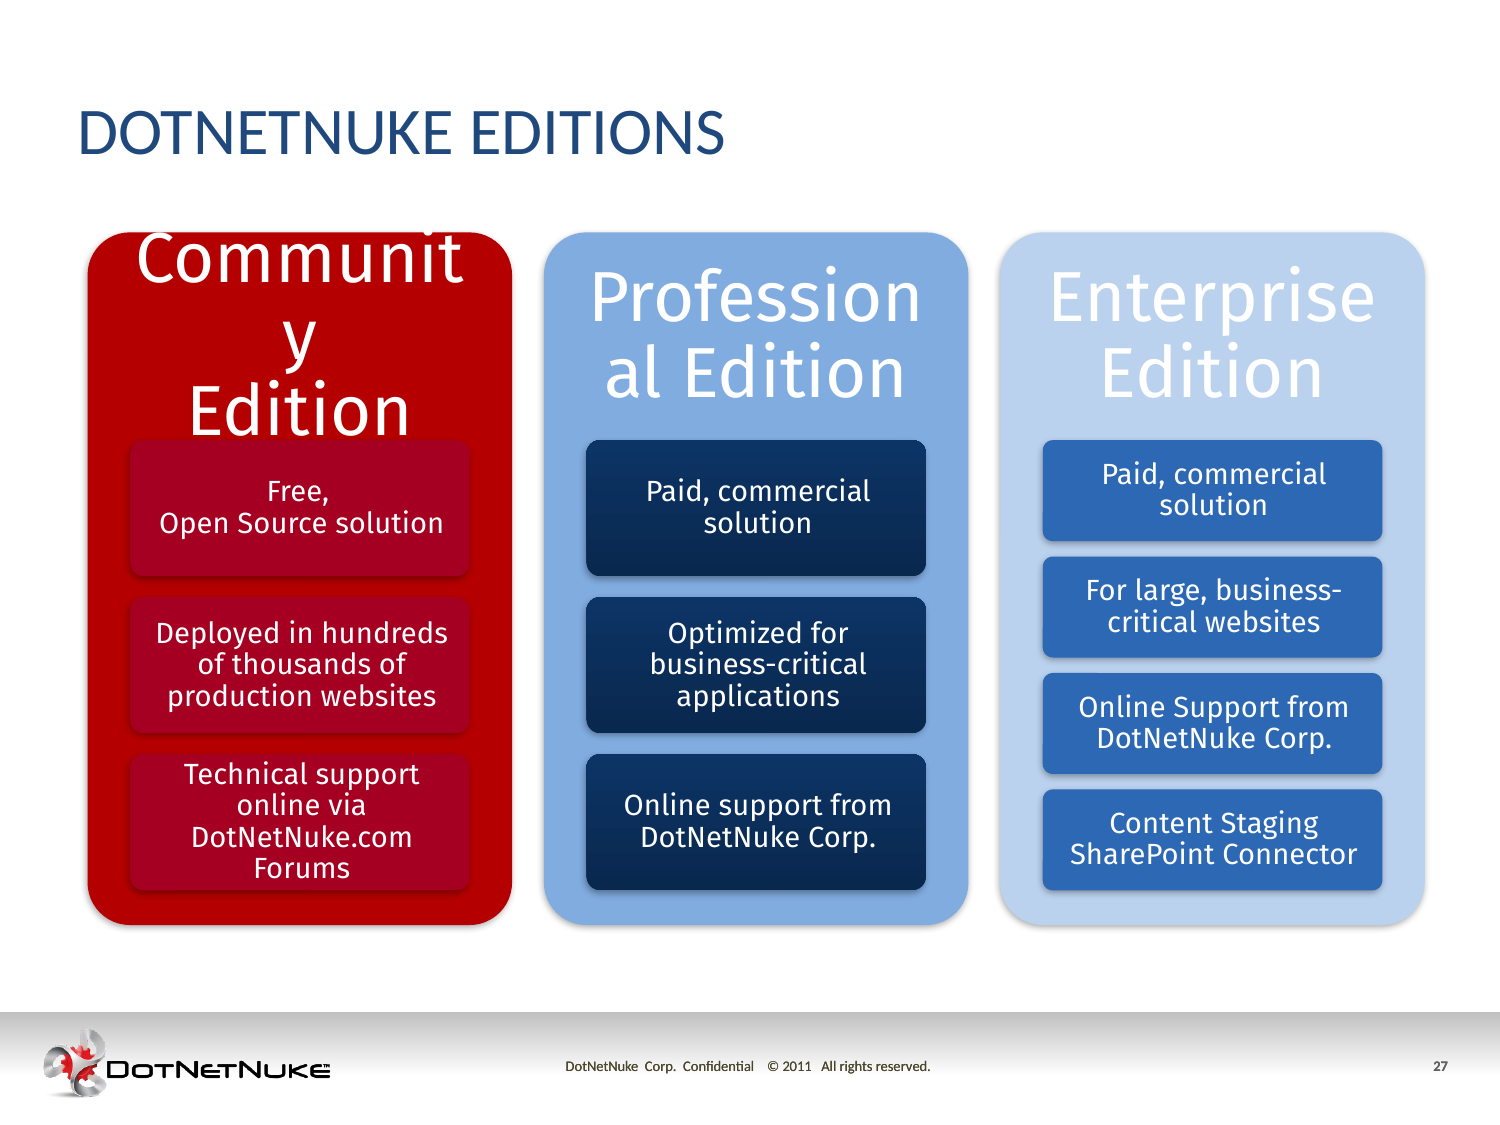

# DotNetNuke Editions
Community
Edition
Free,
Open Source solution
Deployed in hundreds of thousands of production websites
Technical support online via DotNetNuke.com Forums
Professional Edition
Paid, commercial solution
Optimized for business-critical applications
Online support from DotNetNuke Corp.
Enterprise
Edition
Paid, commercial solution
For large, business-critical websites
Online Support from DotNetNuke Corp.
Content Staging
SharePoint Connector